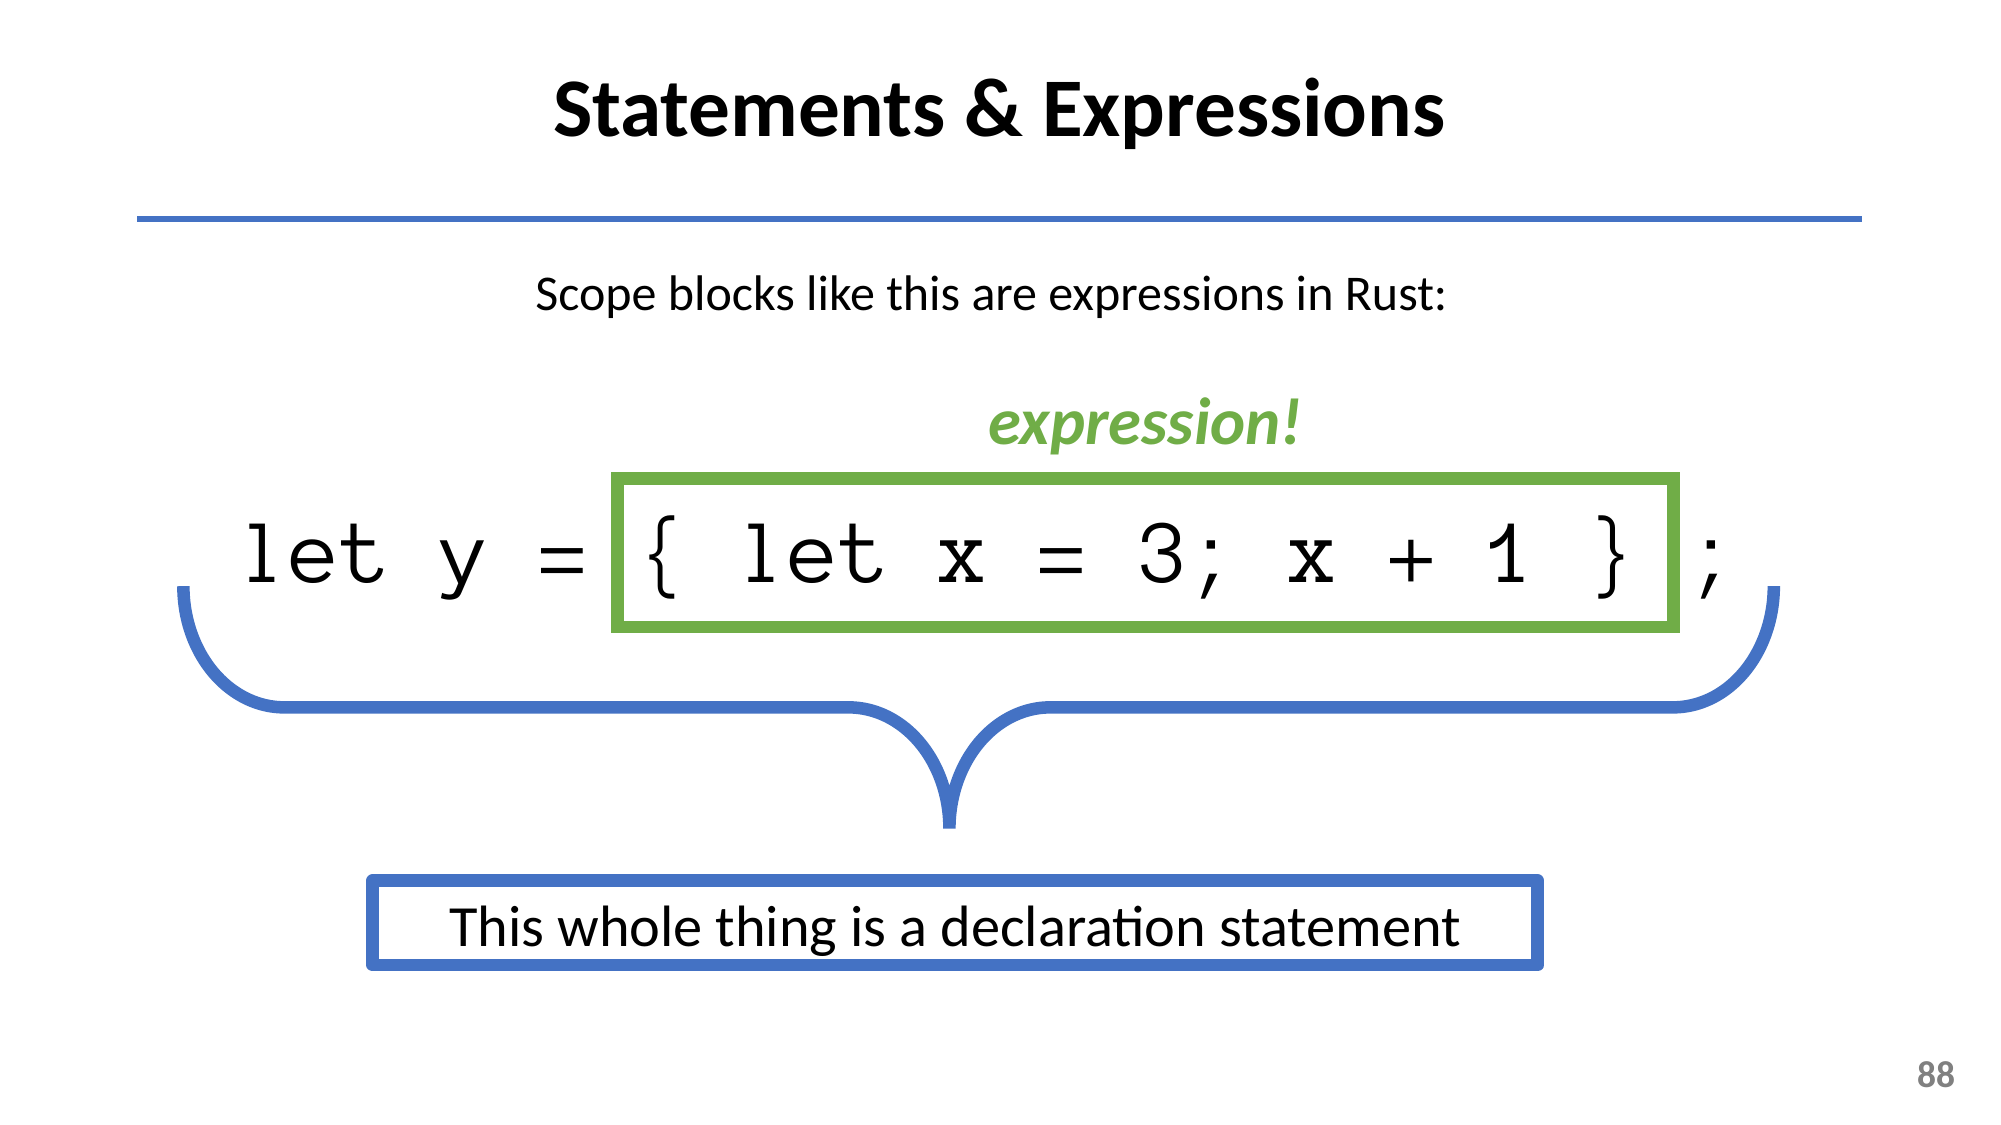

Statements & Expressions
Scope blocks like this are expressions in Rust:
expression!

let y = { let x = 3; x + 1 } ;
This whole thing is a declaration statement
88